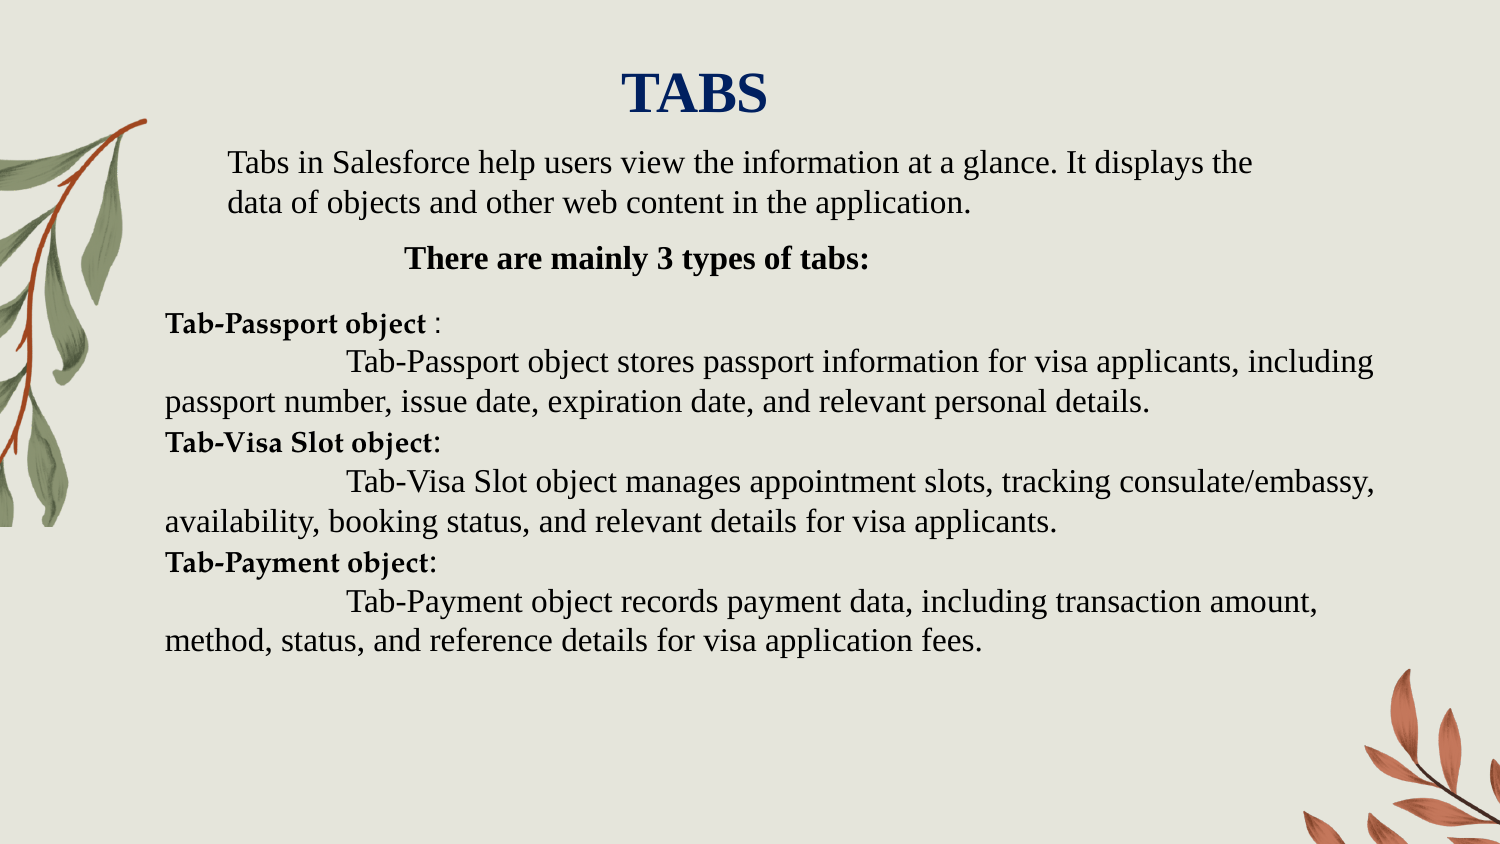

TABS
Tabs in Salesforce help users view the information at a glance. It displays the data of objects and other web content in the application.
 There are mainly 3 types of tabs:
Tab-Passport object :
                      Tab-Passport object stores passport information for visa applicants, including passport number, issue date, expiration date, and relevant personal details.
Tab-Visa Slot object:
                      Tab-Visa Slot object manages appointment slots, tracking consulate/embassy, availability, booking status, and relevant details for visa applicants.
Tab-Payment object:
                      Tab-Payment object records payment data, including transaction amount, method, status, and reference details for visa application fees.